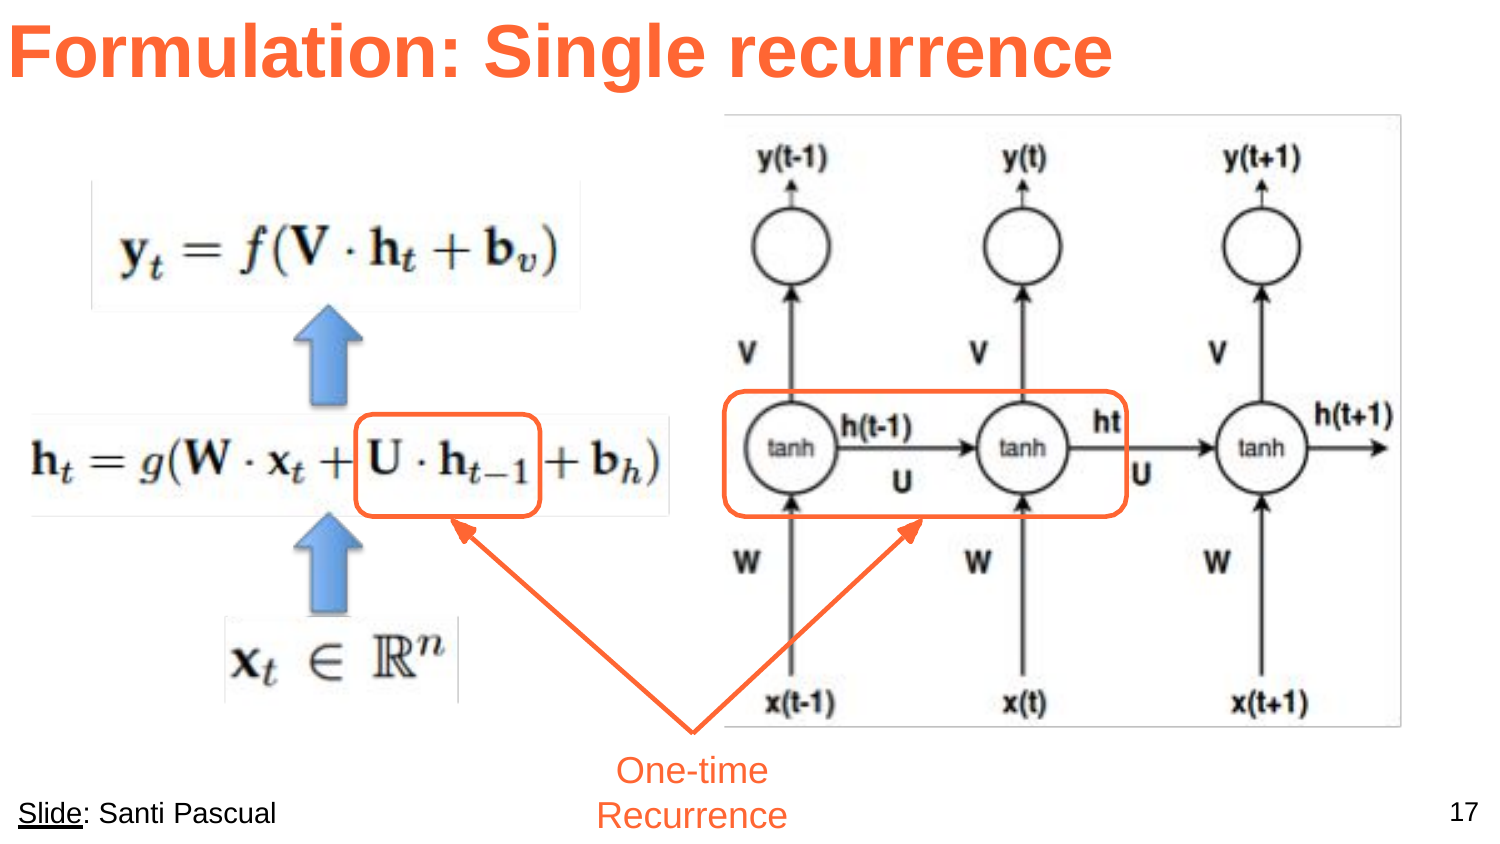

# Formulation: Single recurrence

One-time  Recurrence
17
Slide: Santi Pascual